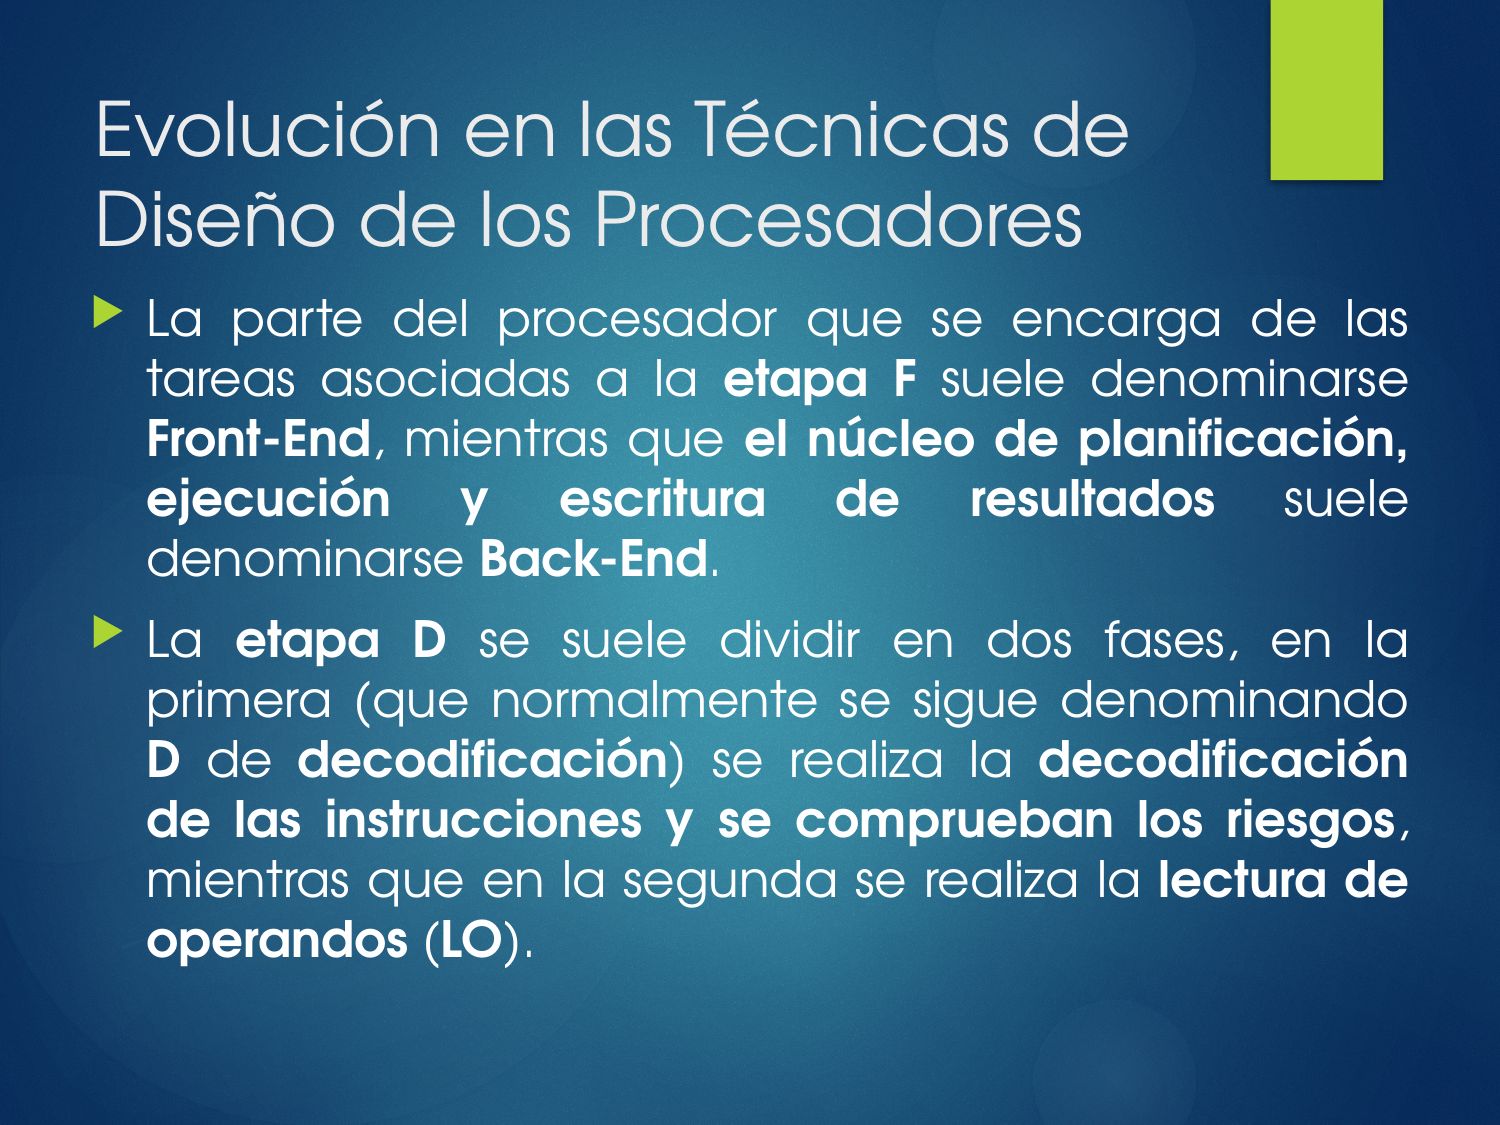

# Evolución en las Técnicas de Diseño de los Procesadores
La parte del procesador que se encarga de las tareas asociadas a la etapa F suele denominarse Front-End, mientras que el núcleo de planificación, ejecución y escritura de resultados suele denominarse Back-End.
La etapa D se suele dividir en dos fases, en la primera (que normalmente se sigue denominando D de decodificación) se realiza la decodificación de las instrucciones y se comprueban los riesgos, mientras que en la segunda se realiza la lectura de operandos (LO).